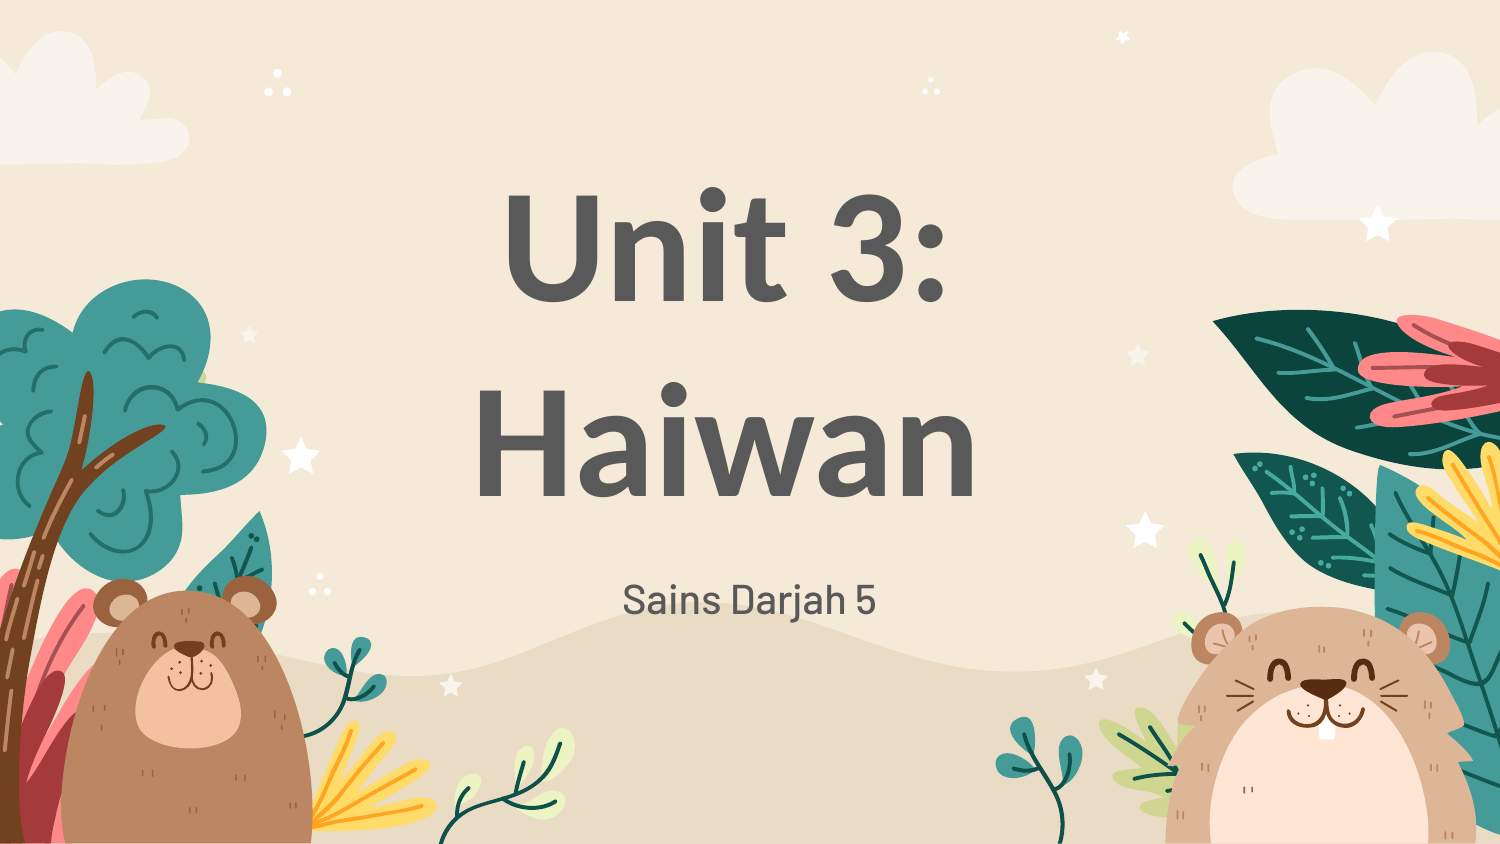

# Unit 3: Haiwan

Sains Darjah 5